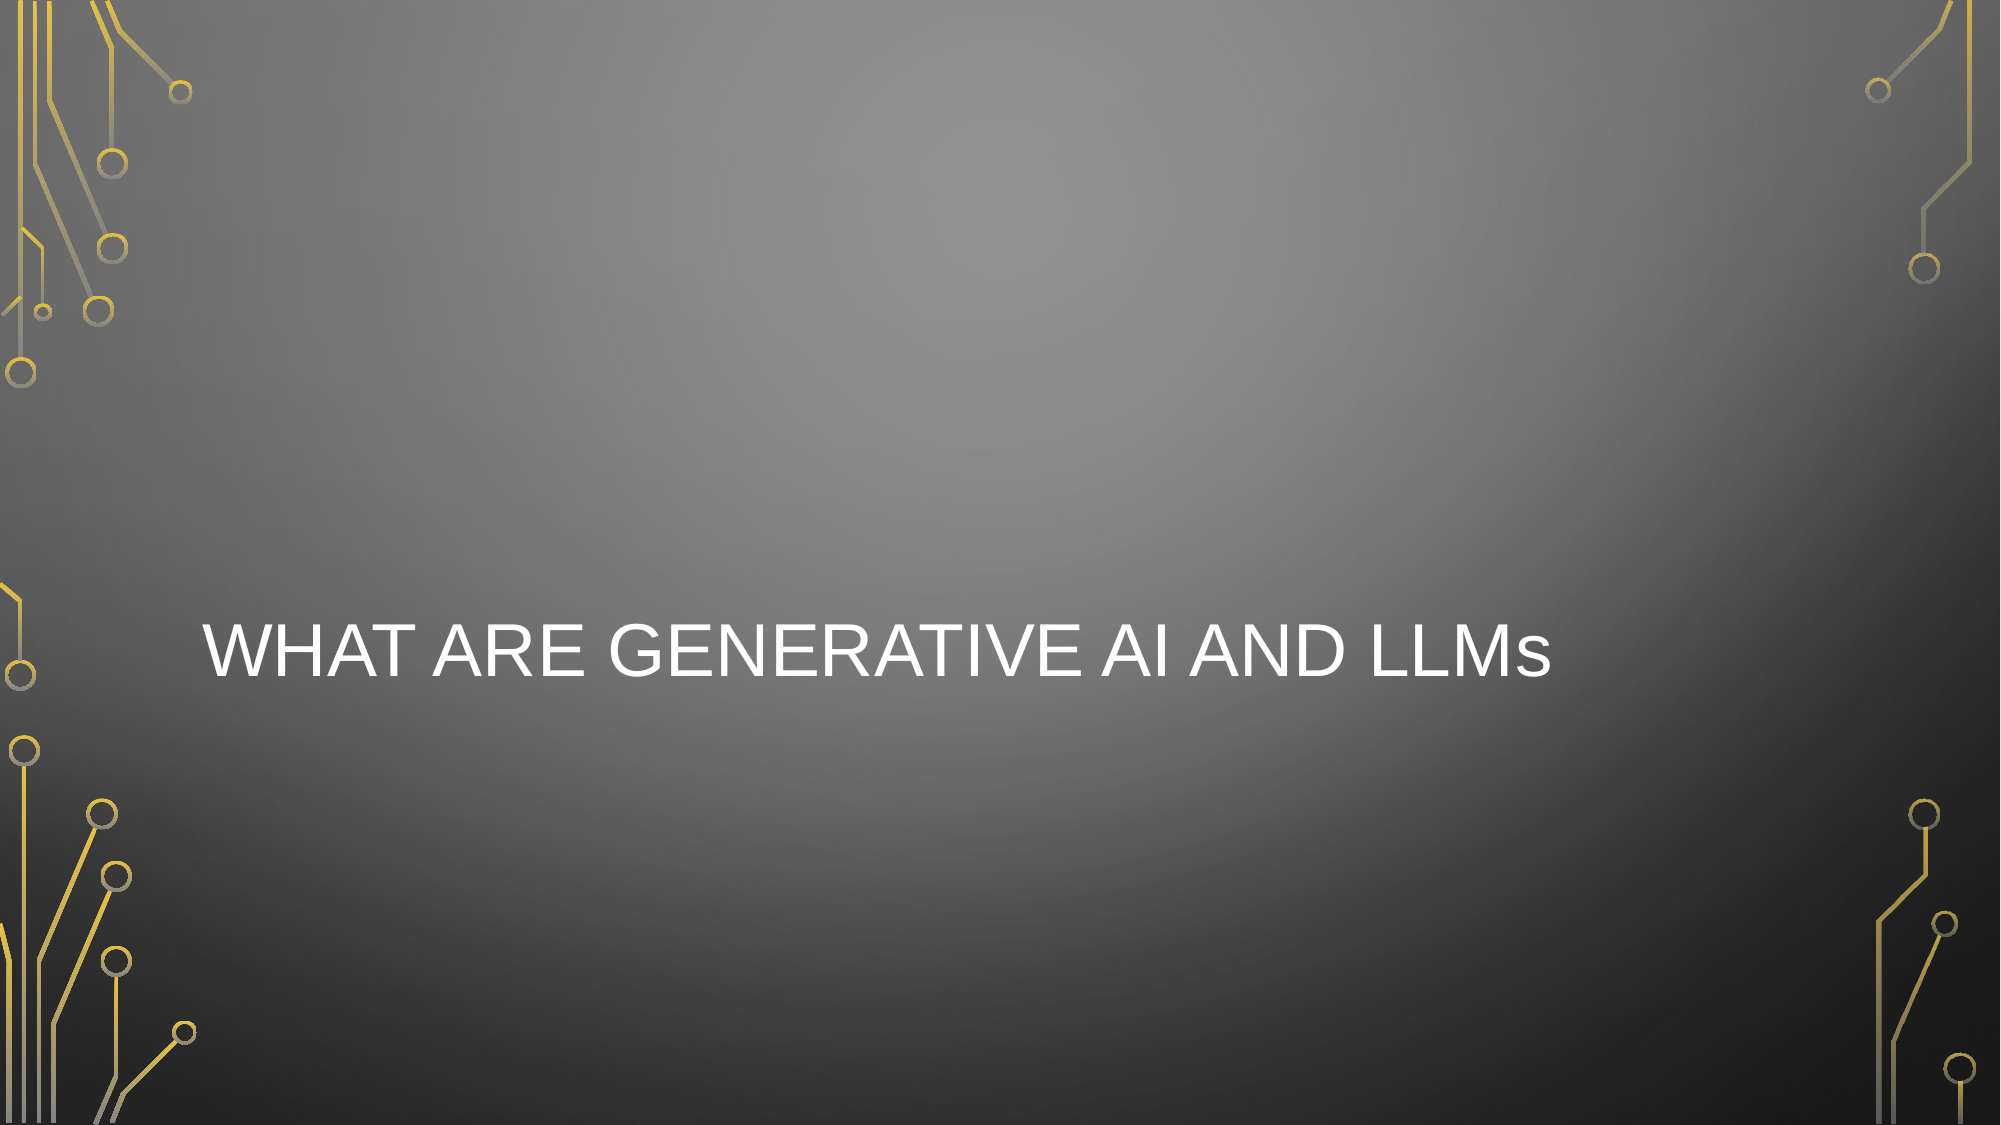

# What are generative ai and LLMs